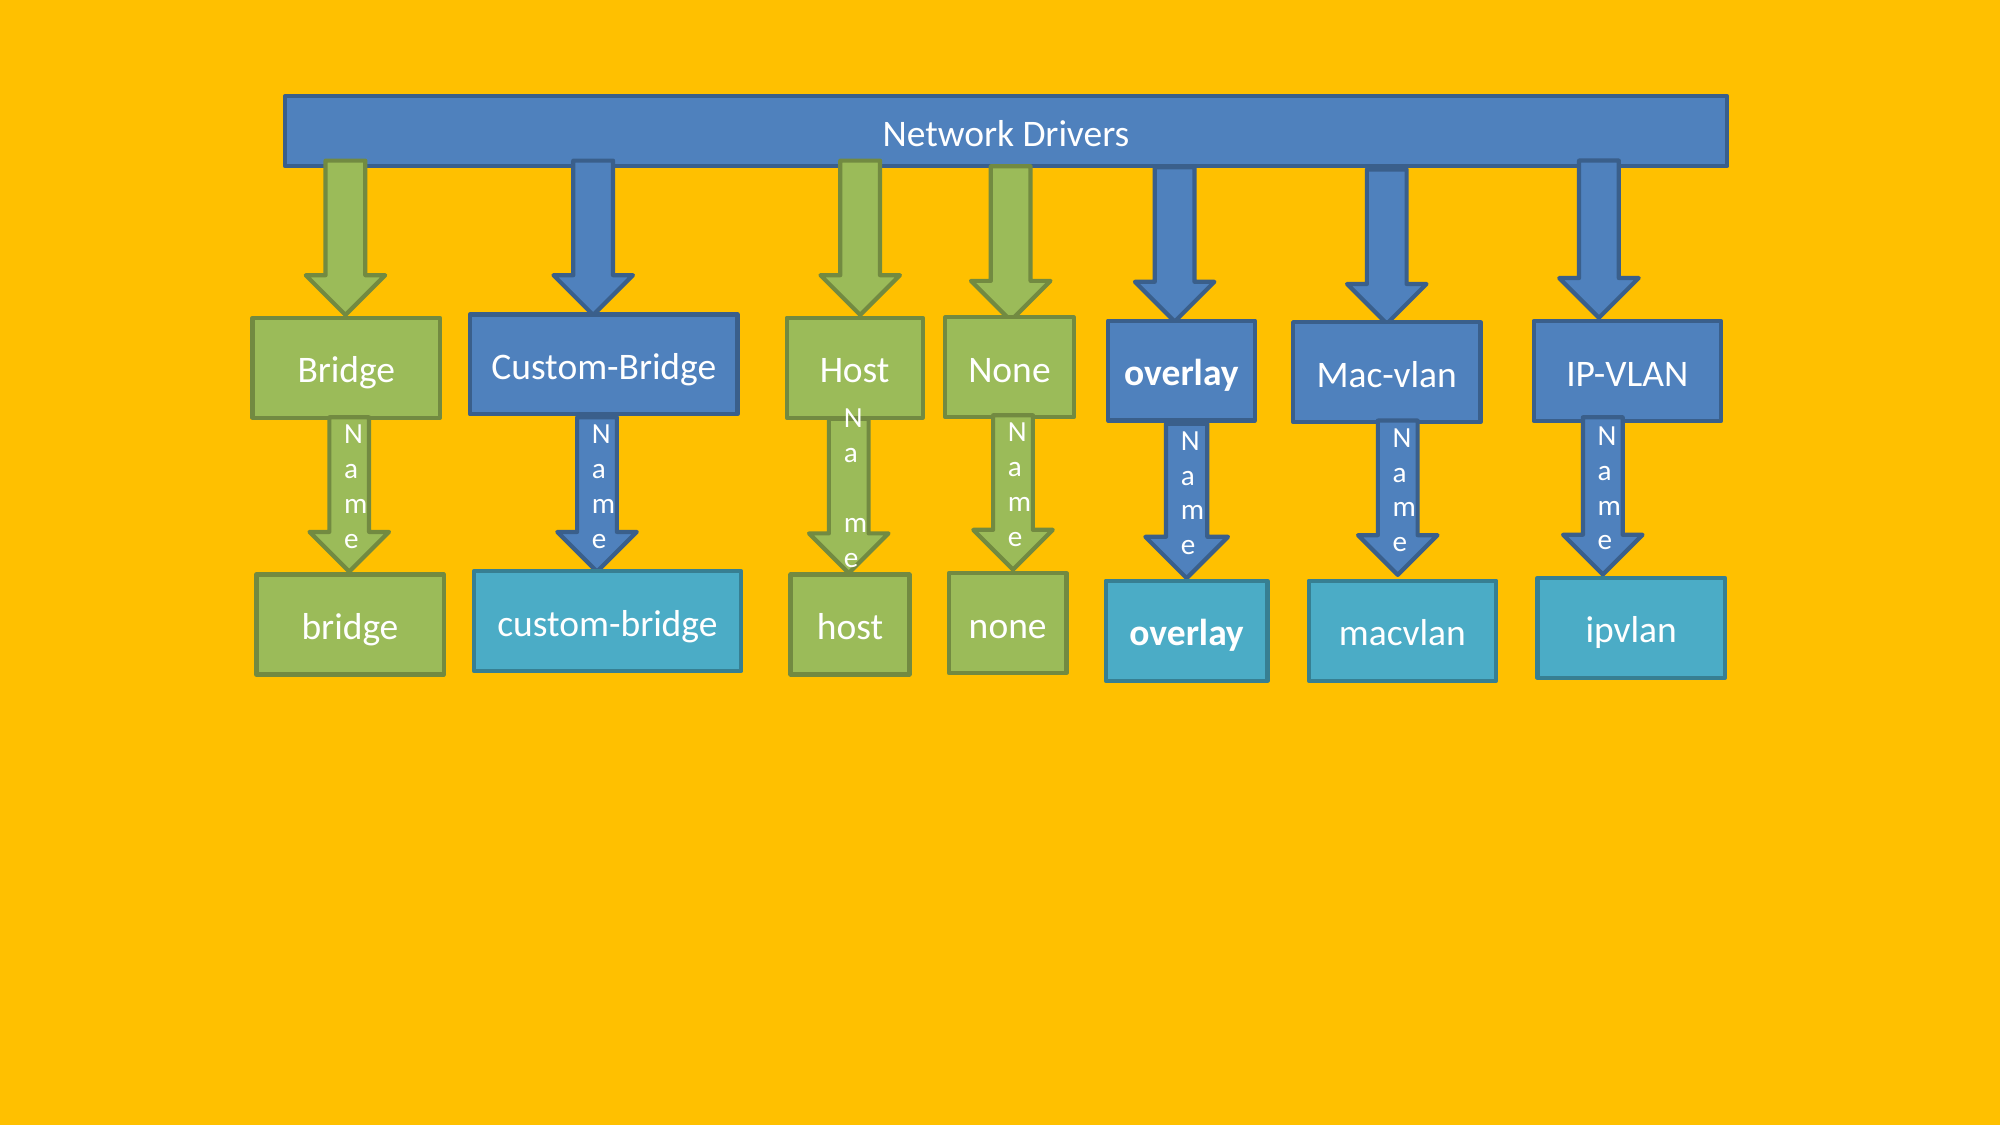

Network Drivers

Custom-Bridge
None
Bridge
Host
overlay
IP-VLAN
Mac-vlan
Name
Name
Name
Name
Na me
Name
Name
custom-bridge
none
bridge
host
ipvlan
overlay
macvlan